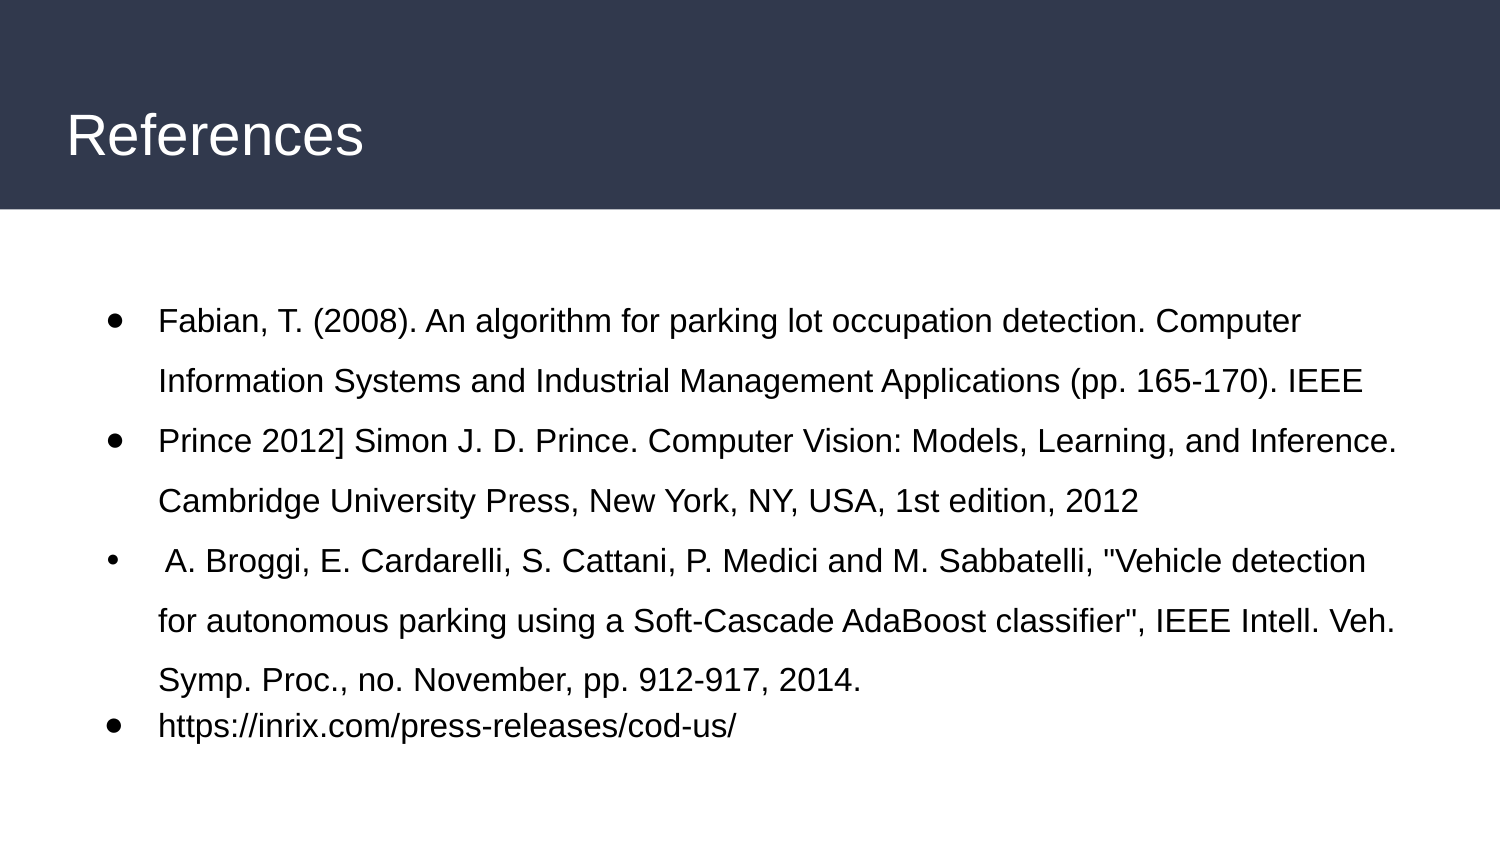

# References
Fabian, T. (2008). An algorithm for parking lot occupation detection. Computer Information Systems and Industrial Management Applications (pp. 165-170). IEEE
Prince 2012] Simon J. D. Prince. Computer Vision: Models, Learning, and Inference. Cambridge University Press, New York, NY, USA, 1st edition, 2012
 A. Broggi, E. Cardarelli, S. Cattani, P. Medici and M. Sabbatelli, "Vehicle detection for autonomous parking using a Soft-Cascade AdaBoost classifier", IEEE Intell. Veh. Symp. Proc., no. November, pp. 912-917, 2014.
https://inrix.com/press-releases/cod-us/